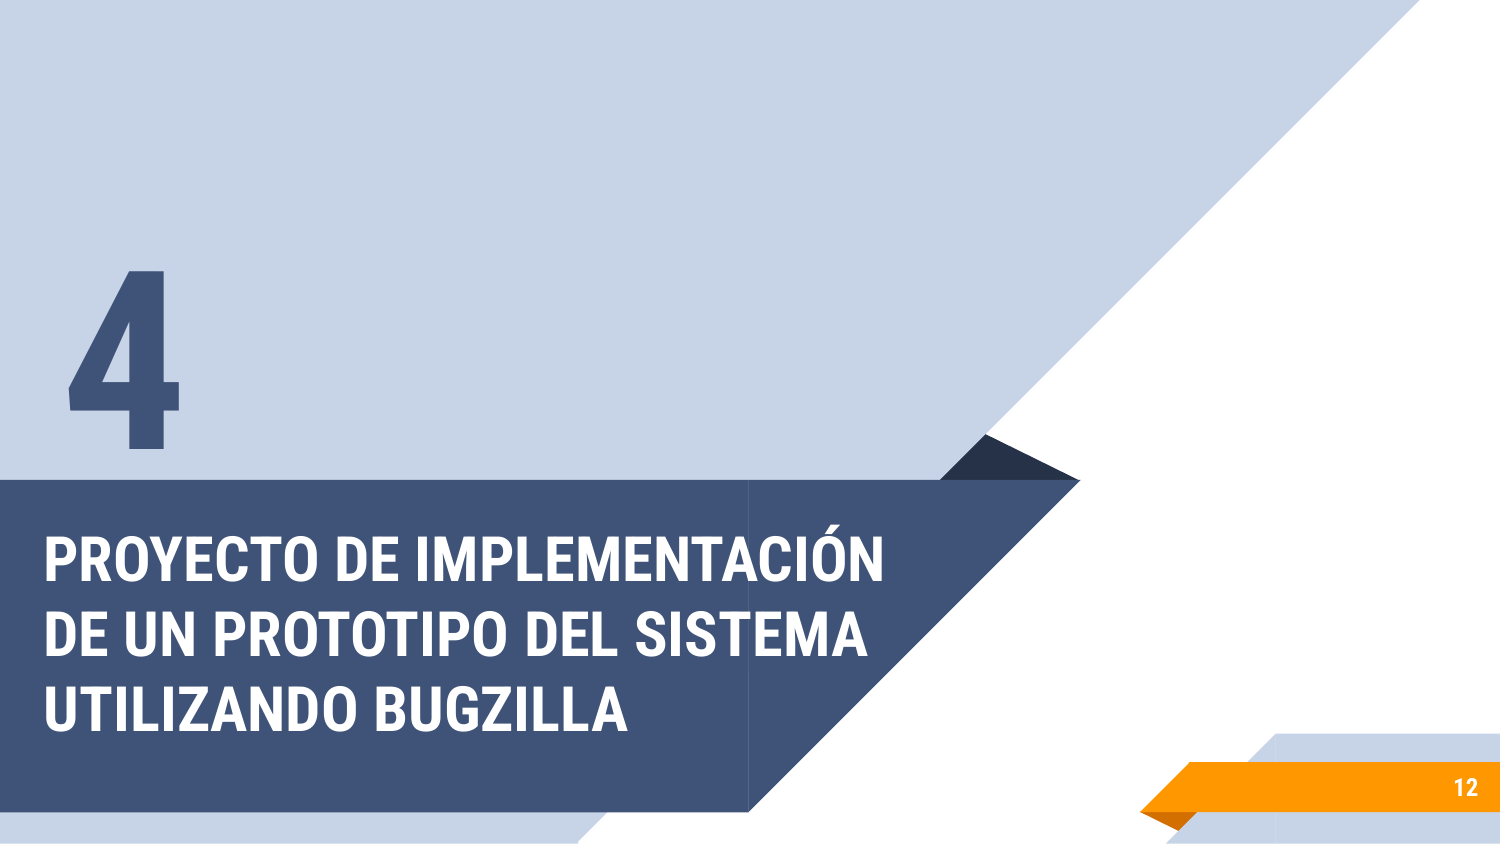

4
# PROYECTO DE IMPLEMENTACIÓN DE UN PROTOTIPO DEL SISTEMA UTILIZANDO BUGZILLA
12